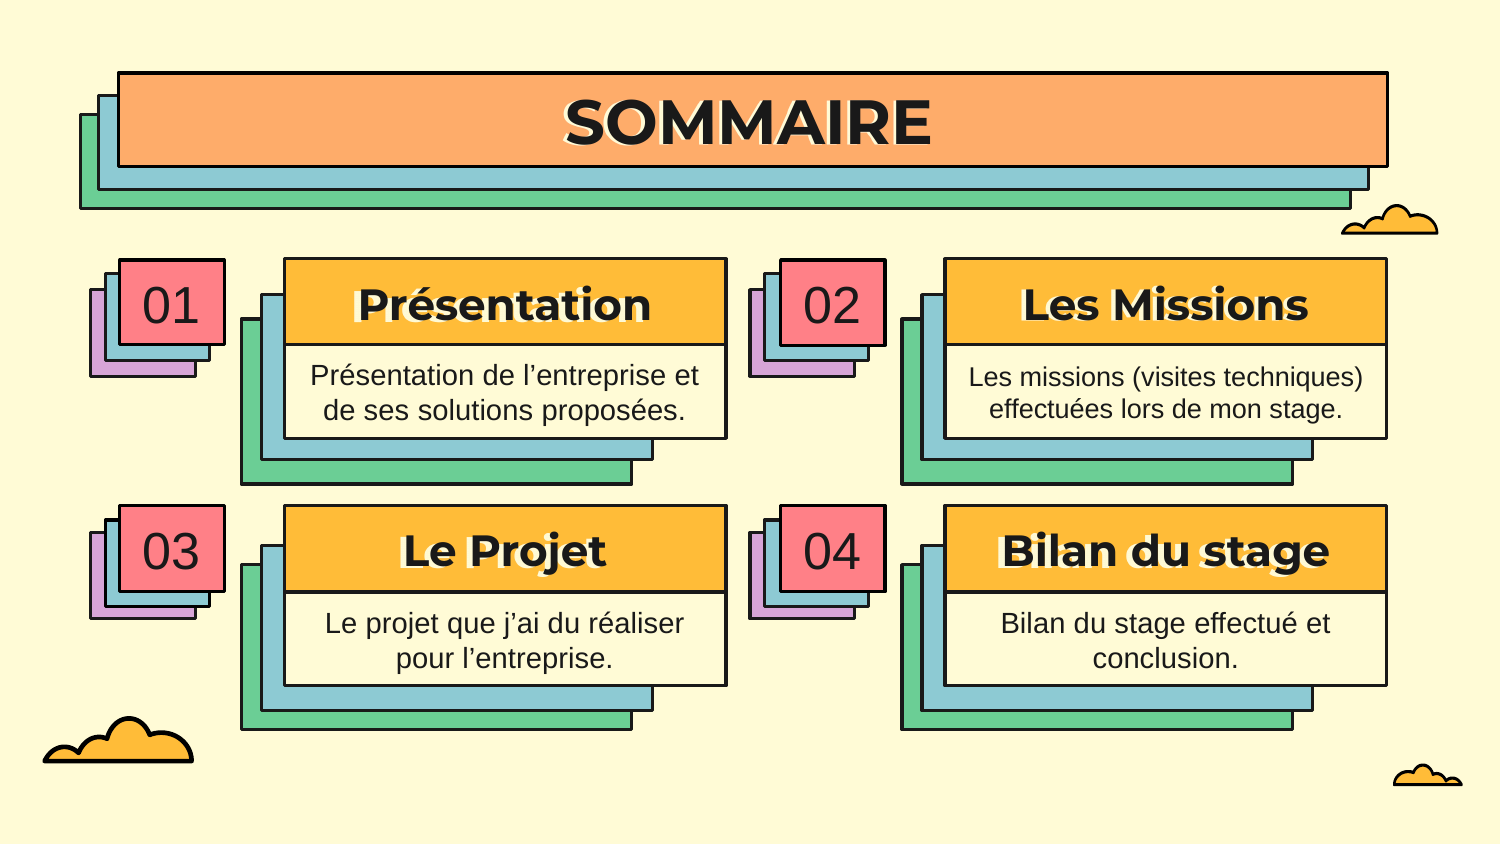

# SOMMAIRE

01
Présentation
02
Les Missions
Présentation de l’entreprise et de ses solutions proposées.
Les missions (visites techniques) effectuées lors de mon stage.
03
04
Bilan du stage
Le Projet
Bilan du stage effectué et conclusion.
Le projet que j’ai du réaliser pour l’entreprise.